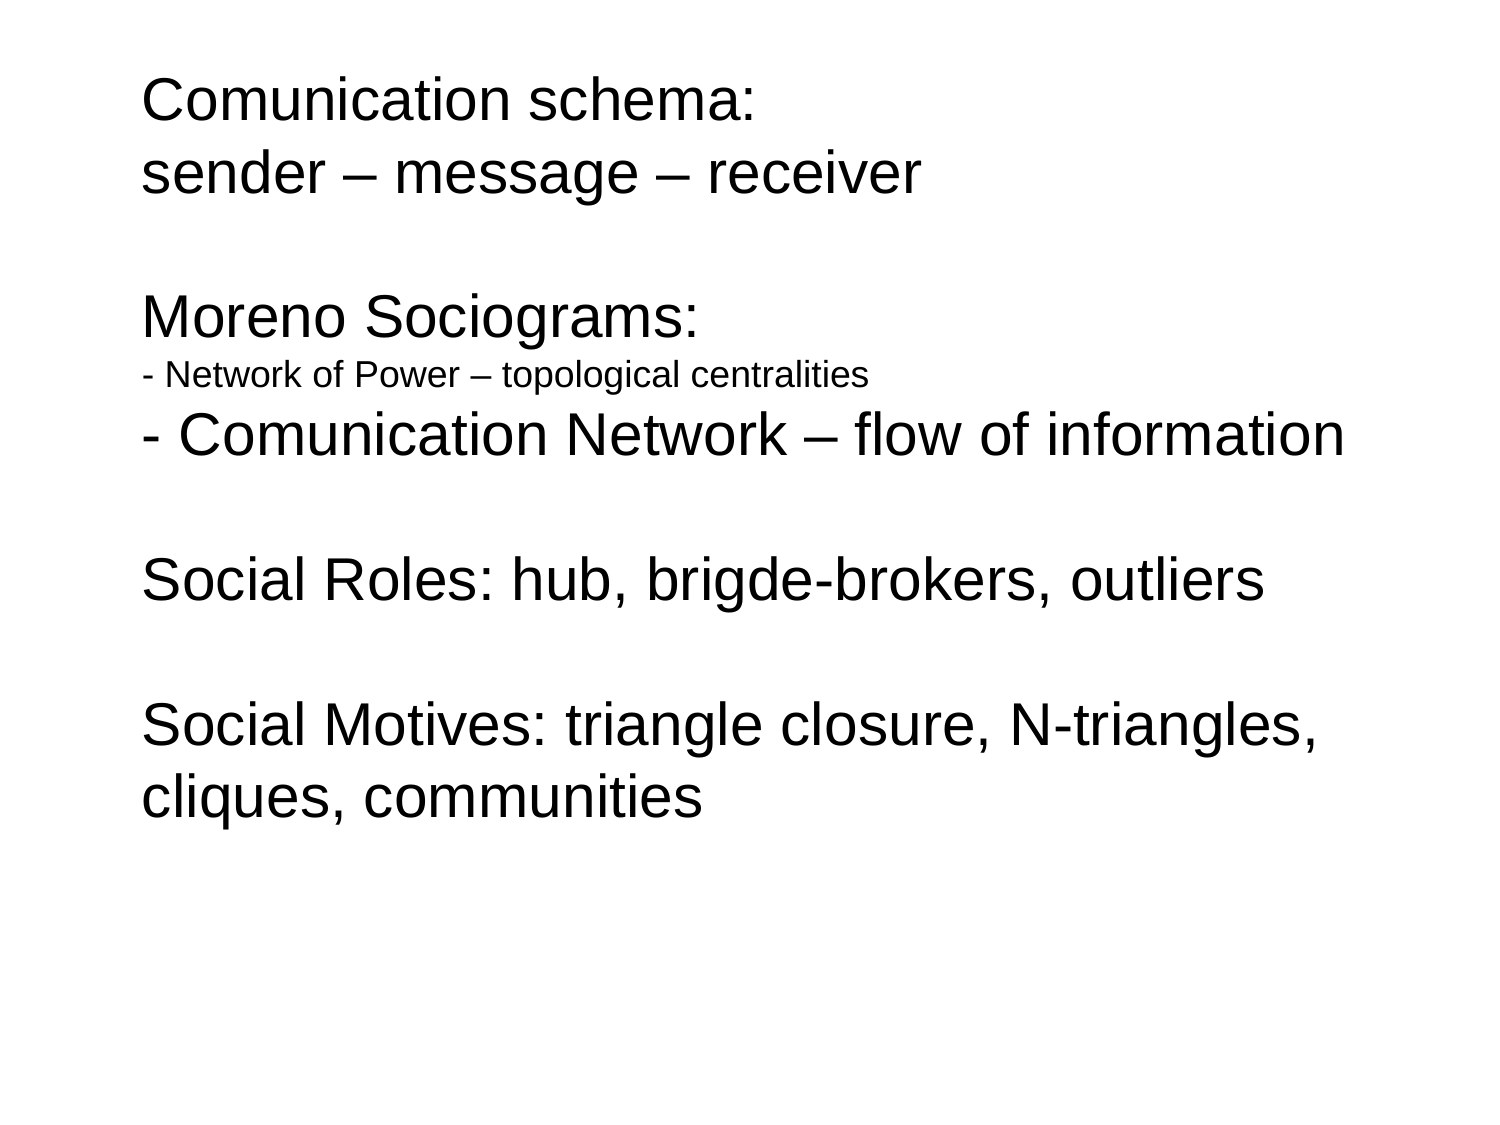

Comunication schema:
sender – message – receiver

Moreno Sociograms:
- Network of Power – topological centralities
- Comunication Network – flow of information

Social Roles: hub, brigde-brokers, outliers

Social Motives: triangle closure, N-triangles, cliques, communities